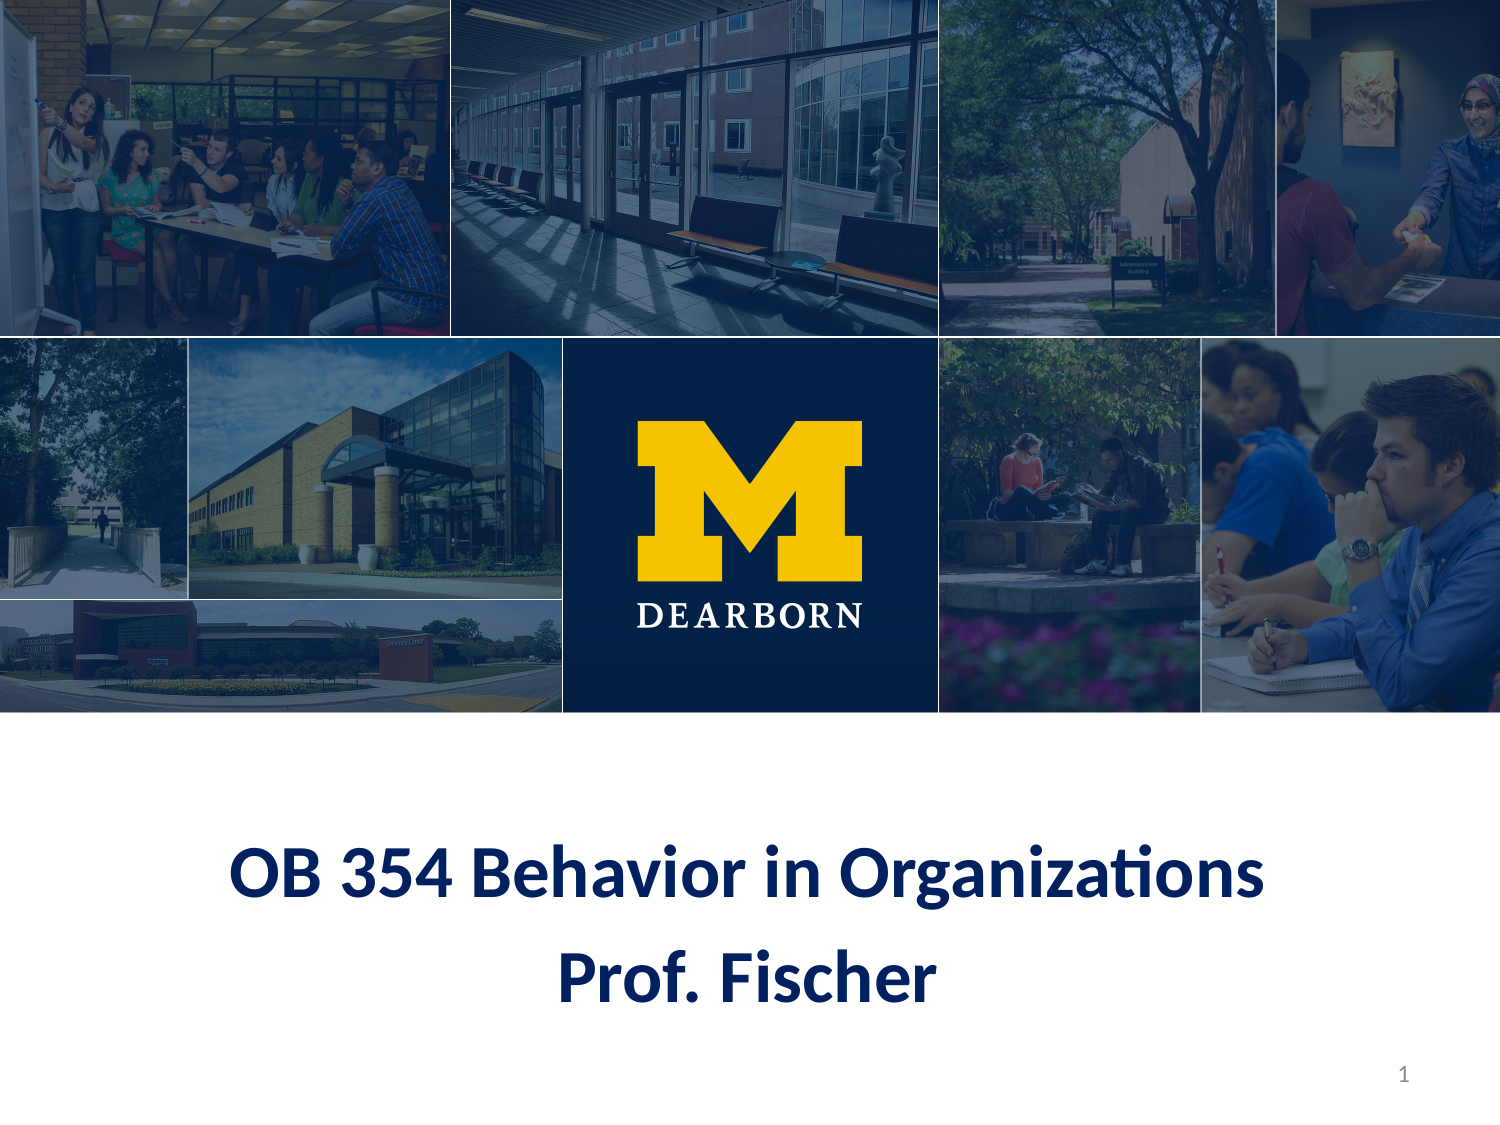

OB 354 Behavior in Organizations
Prof. Fischer
1